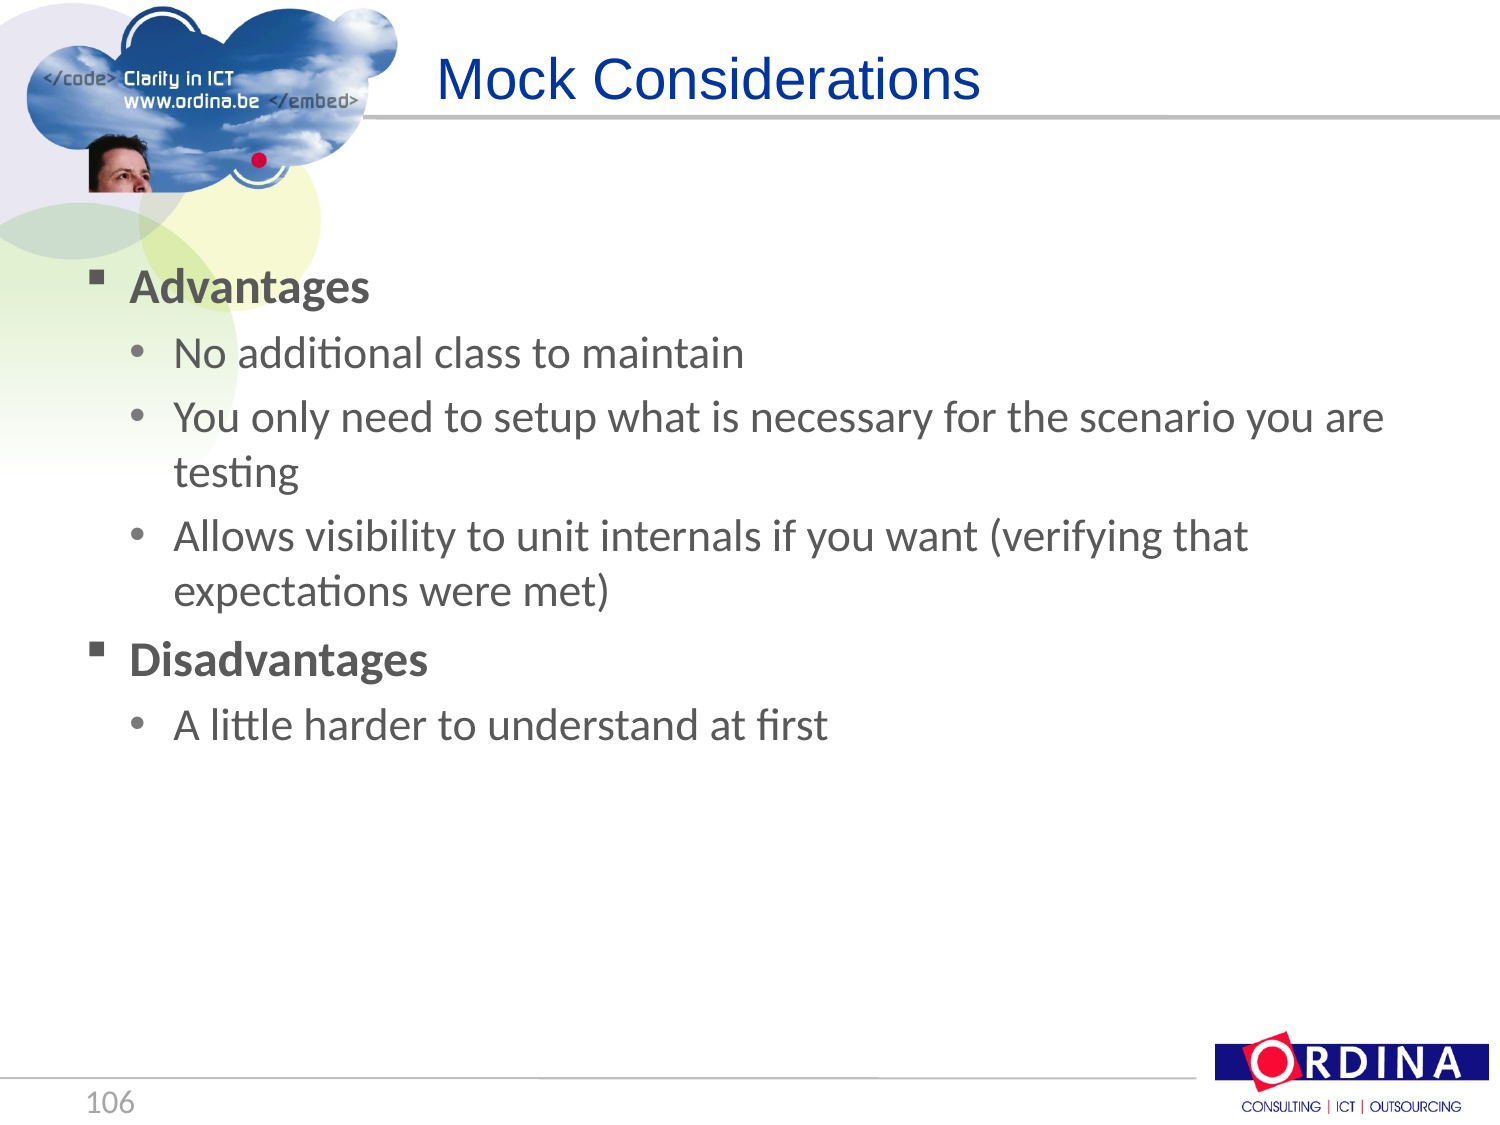

# Mock Considerations
Advantages
No additional class to maintain
You only need to setup what is necessary for the scenario you are testing
Allows visibility to unit internals if you want (verifying that expectations were met)
Disadvantages
A little harder to understand at first
106